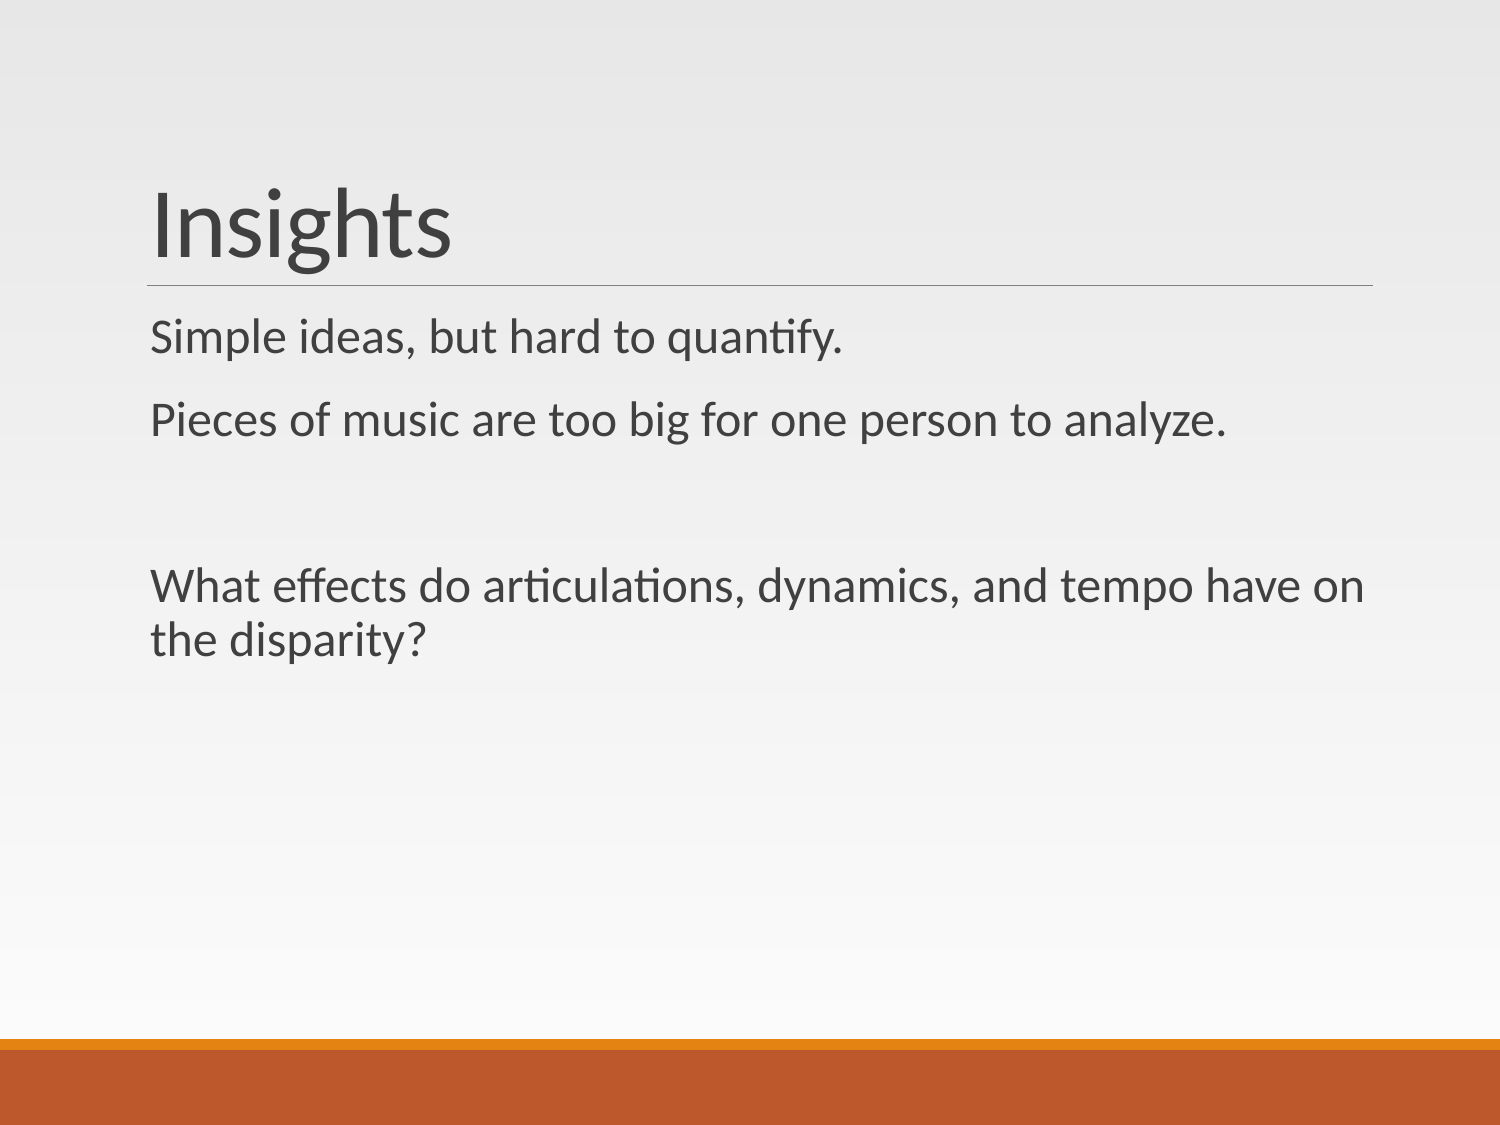

# Insights
Simple ideas, but hard to quantify.
Pieces of music are too big for one person to analyze.

What effects do articulations, dynamics, and tempo have on the disparity?